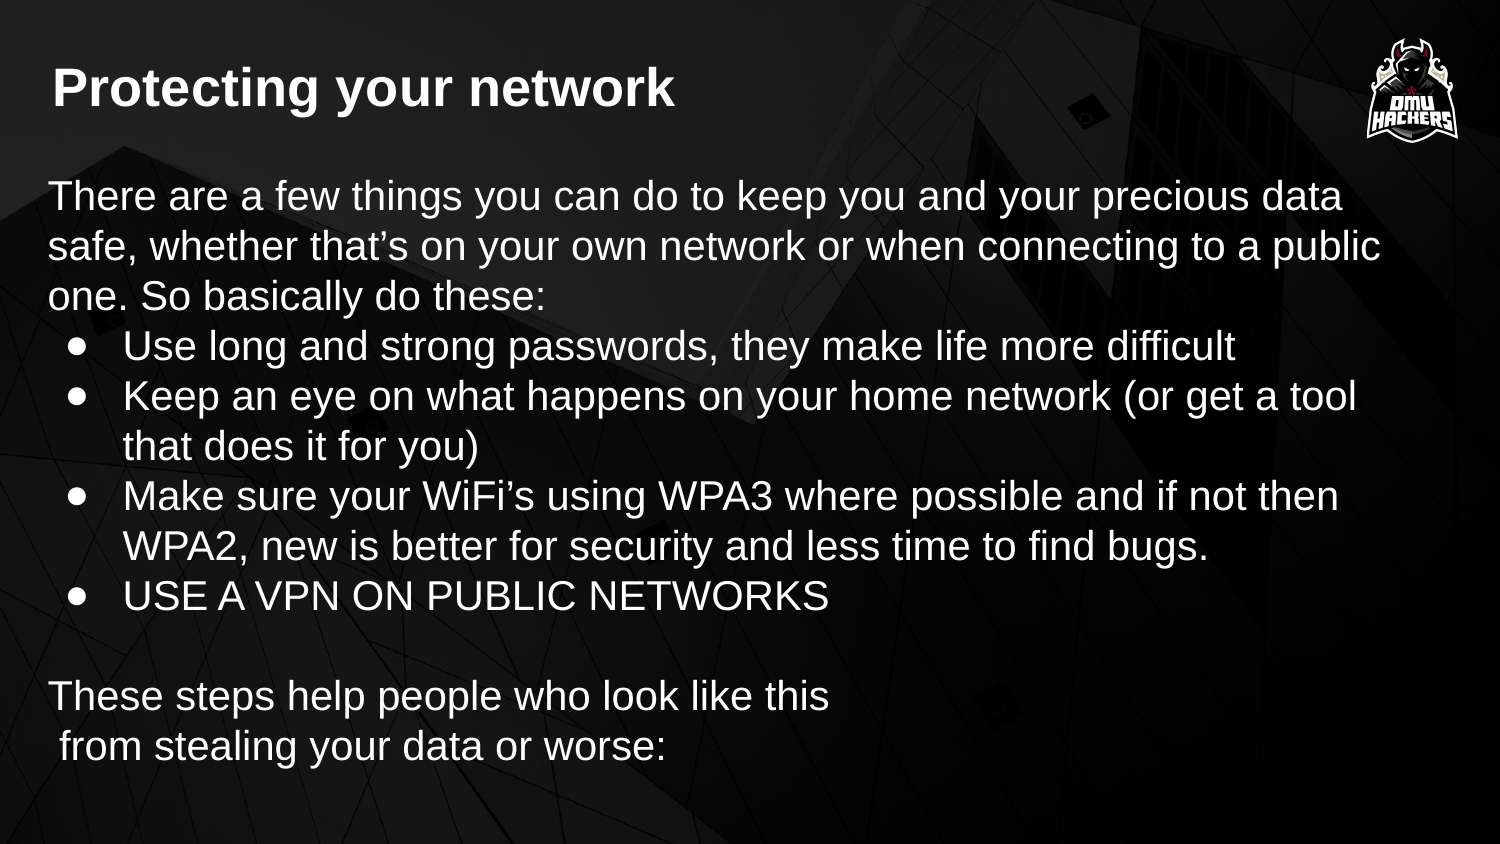

Protecting your network

There are a few things you can do to keep you and your precious data safe, whether that’s on your own network or when connecting to a public one. So basically do these:
Use long and strong passwords, they make life more difficult
Keep an eye on what happens on your home network (or get a tool that does it for you)
Make sure your WiFi’s using WPA3 where possible and if not then WPA2, new is better for security and less time to find bugs.
USE A VPN ON PUBLIC NETWORKS

These steps help people who look like this
 from stealing your data or worse: